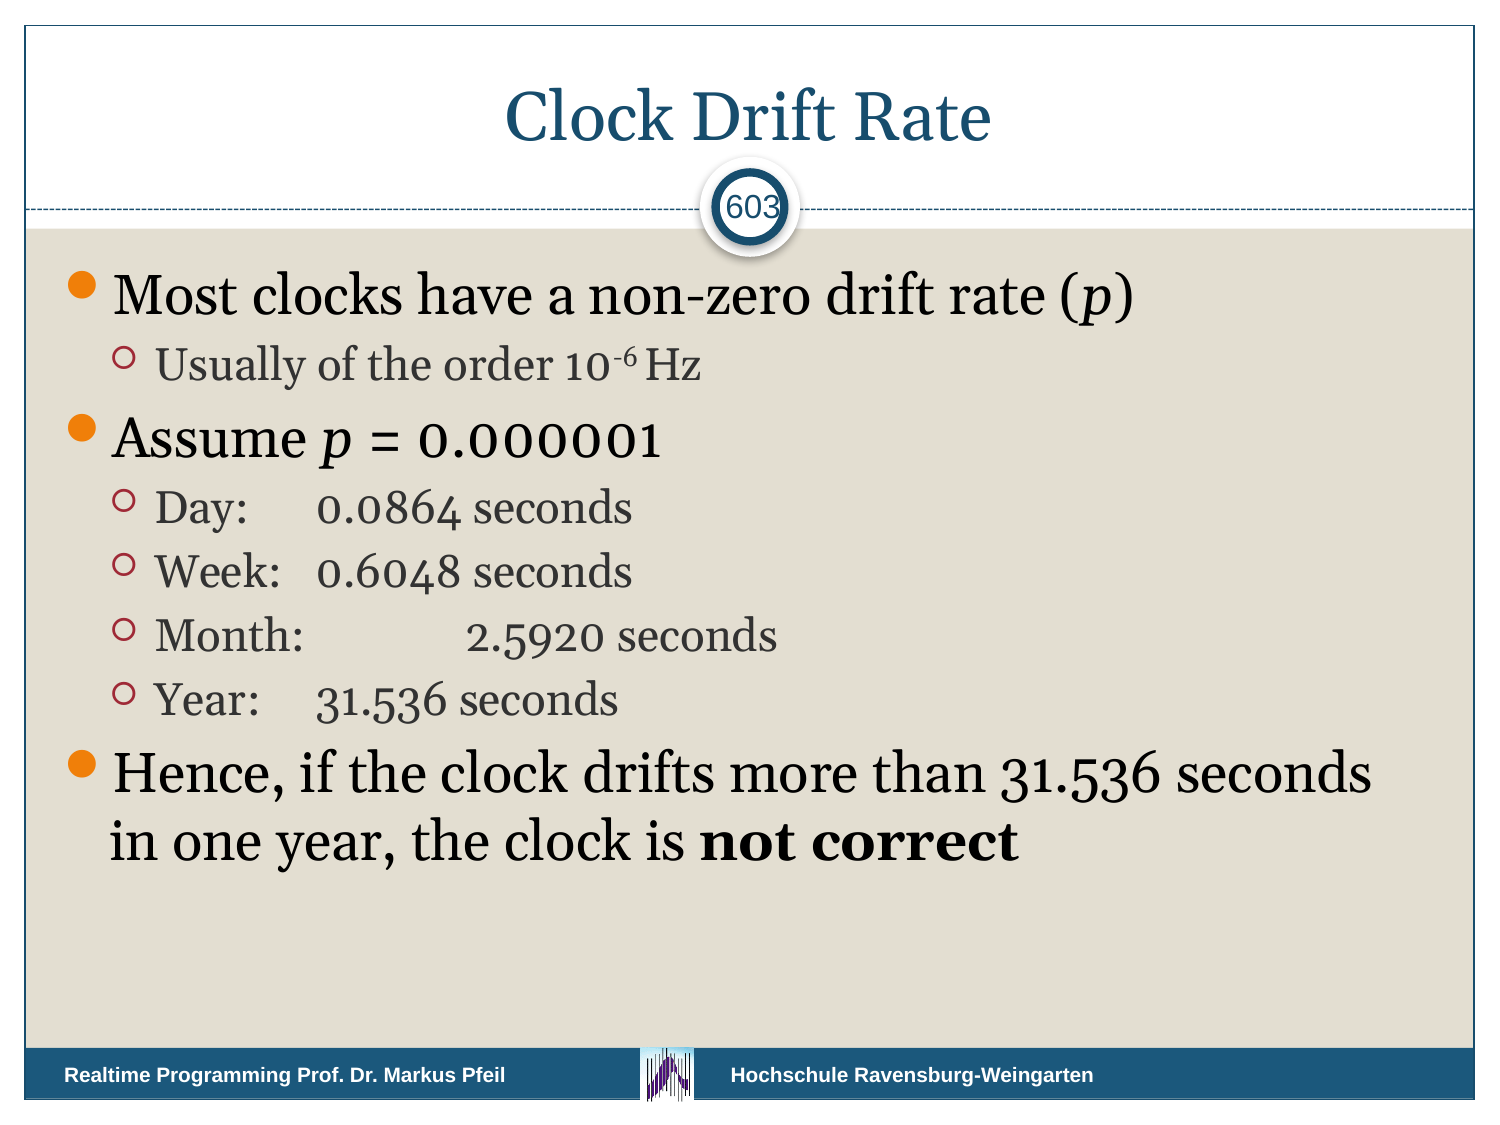

# Clock Drift Rate
603
Most clocks have a non-zero drift rate (p)
Usually of the order 10-6 Hz
Assume p = 0.000001
Day:	 0.0864 seconds
Week:	 0.6048 seconds
Month:	 2.5920 seconds
Year:	 31.536 seconds
Hence, if the clock drifts more than 31.536 seconds in one year, the clock is not correct
Realtime Programming Prof. Dr. Markus Pfeil